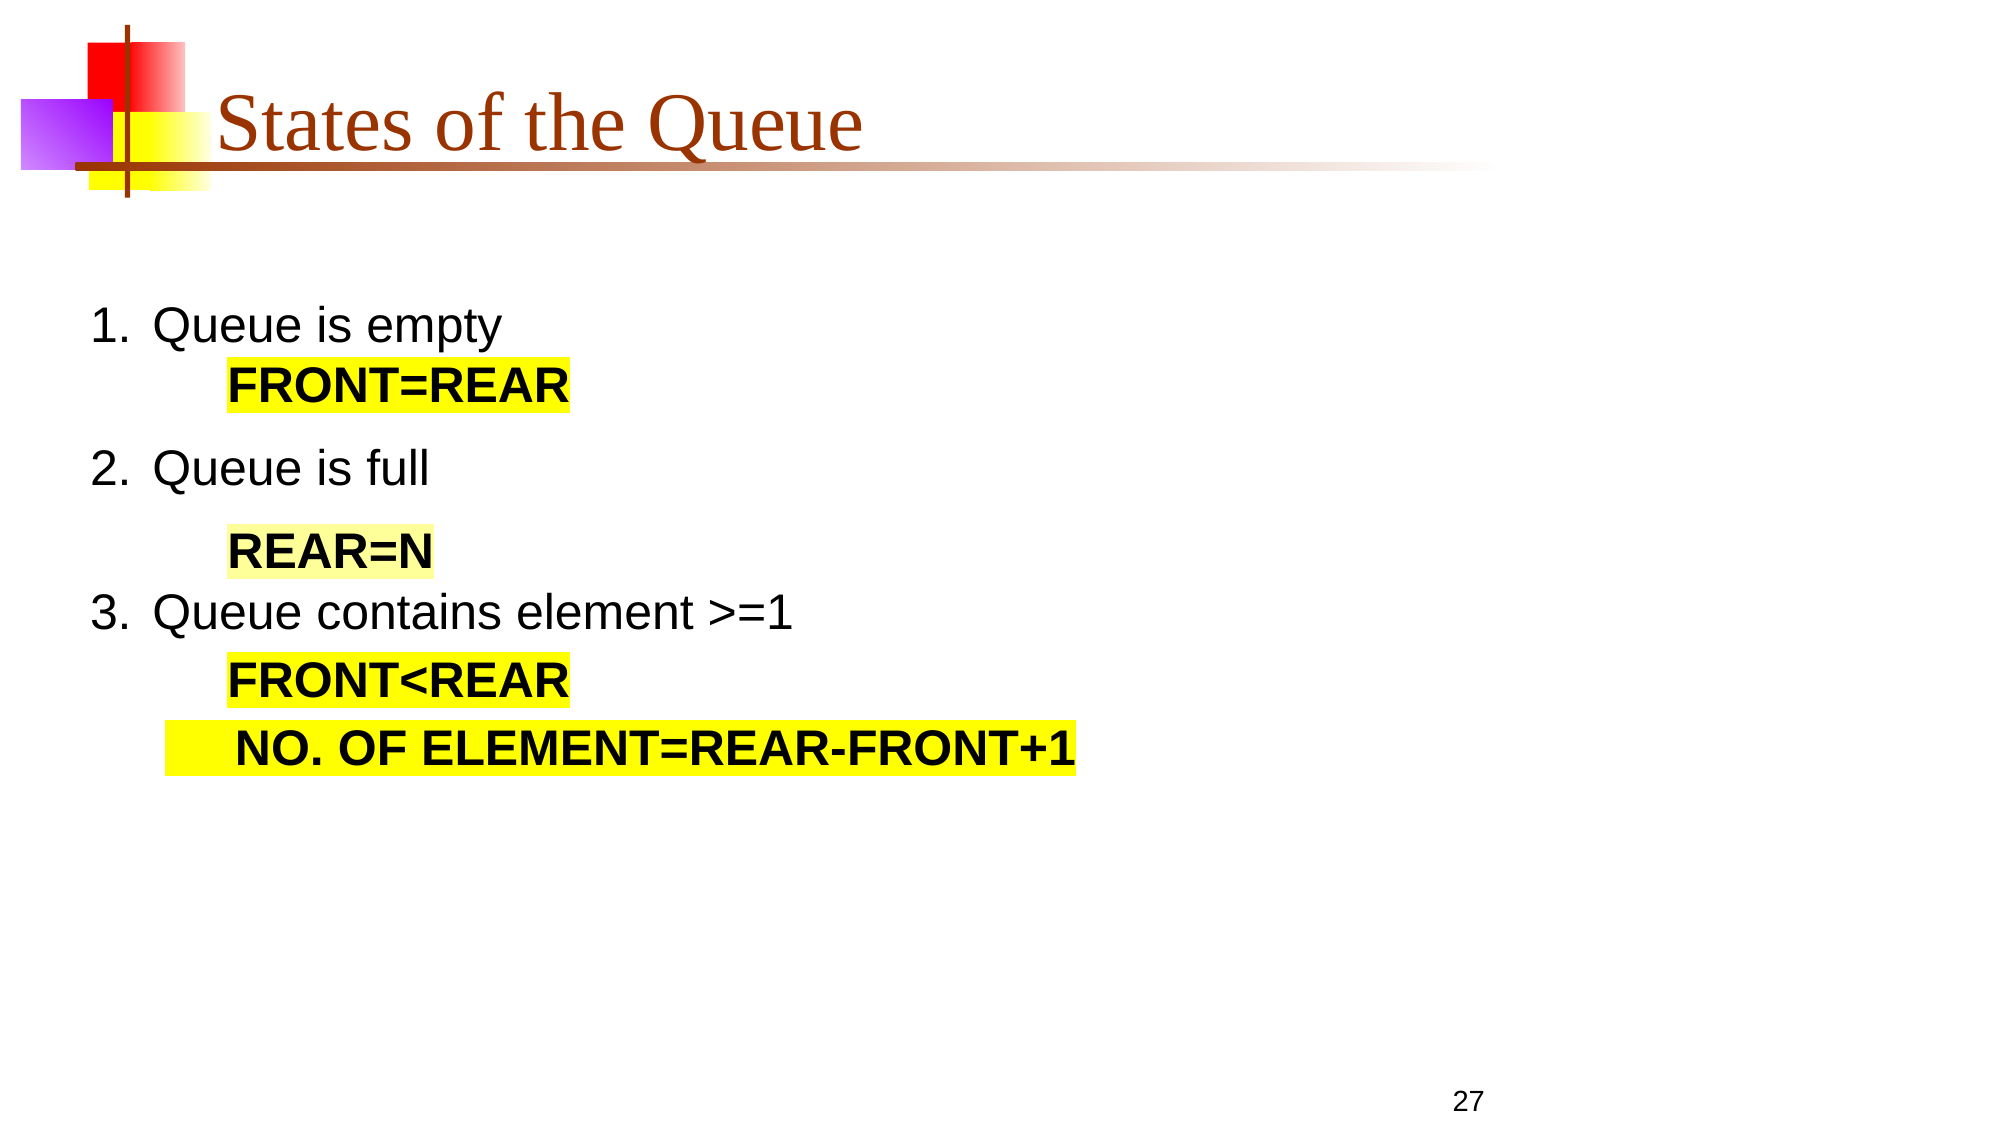

# States of the Queue

Queue is empty
FRONT=REAR
Queue is full
REAR=N
Queue contains element >=1
FRONT<REAR
     NO. OF ELEMENT=REAR-FRONT+1

27